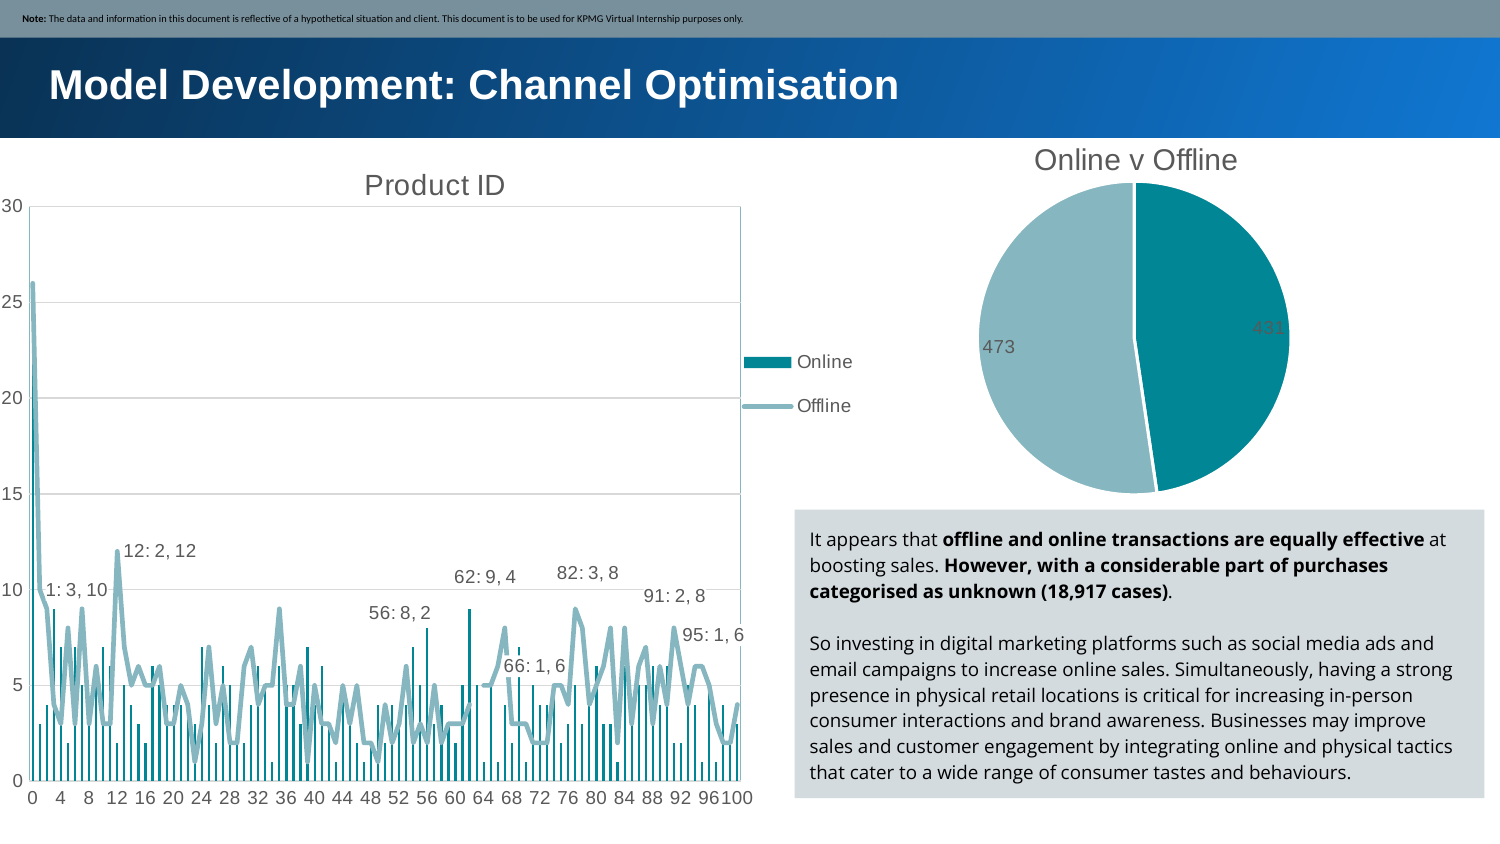

Note: The data and information in this document is reflective of a hypothetical situation and client. This document is to be used for KPMG Virtual Internship purposes only.
Model Development: Channel Optimisation

### Chart: Online v Offline

| Category | Total |
|---|---|
| Online  | 431.0 |
| Offline | 473.0 |

### Chart: Product ID

| Category | Online  | Offline |
|---|---|---|
| 0 | 25.0 | 26.0 |
| 1 | 3.0 | 10.0 |
| 2 | 4.0 | 9.0 |
| 3 | 9.0 | 4.0 |
| 4 | 7.0 | 3.0 |
| 5 | 2.0 | 8.0 |
| 6 | 7.0 | 3.0 |
| 7 | 5.0 | 9.0 |
| 8 | 4.0 | 3.0 |
| 9 | 6.0 | 6.0 |
| 10 | 7.0 | 3.0 |
| 11 | 6.0 | 3.0 |
| 12 | 2.0 | 12.0 |
| 13 | 5.0 | 7.0 |
| 14 | 4.0 | 5.0 |
| 15 | 3.0 | 6.0 |
| 16 | 2.0 | 5.0 |
| 17 | 6.0 | 5.0 |
| 18 | 5.0 | 6.0 |
| 19 | 4.0 | 3.0 |
| 20 | 4.0 | 3.0 |
| 21 | 4.0 | 5.0 |
| 22 | 4.0 | 4.0 |
| 23 | 3.0 | 1.0 |
| 24 | 7.0 | 3.0 |
| 25 | 4.0 | 7.0 |
| 26 | 2.0 | 3.0 |
| 27 | 6.0 | 5.0 |
| 28 | 5.0 | 2.0 |
| 29 | 2.0 | 2.0 |
| 30 | 2.0 | 6.0 |
| 31 | 4.0 | 7.0 |
| 32 | 6.0 | 4.0 |
| 33 | 5.0 | 5.0 |
| 34 | 1.0 | 5.0 |
| 35 | 6.0 | 9.0 |
| 36 | 5.0 | 4.0 |
| 37 | 5.0 | 4.0 |
| 38 | 3.0 | 6.0 |
| 39 | 7.0 | 1.0 |
| 40 | 4.0 | 5.0 |
| 41 | 6.0 | 3.0 |
| 42 | 3.0 | 3.0 |
| 43 | 1.0 | 2.0 |
| 44 | 5.0 | 5.0 |
| 45 | 3.0 | 3.0 |
| 46 | 2.0 | 5.0 |
| 47 | 1.0 | 2.0 |
| 48 | 2.0 | 2.0 |
| 49 | 4.0 | 1.0 |
| 50 | 2.0 | 4.0 |
| 51 | 4.0 | 2.0 |
| 52 | 3.0 | 3.0 |
| 53 | 4.0 | 6.0 |
| 54 | 7.0 | 2.0 |
| 55 | 5.0 | 3.0 |
| 56 | 8.0 | 2.0 |
| 57 | 3.0 | 5.0 |
| 58 | 4.0 | 2.0 |
| 59 | 3.0 | 3.0 |
| 60 | 2.0 | 3.0 |
| 61 | 5.0 | 3.0 |
| 62 | 9.0 | 4.0 |
| 63 | 5.0 | None |
| 64 | 1.0 | 5.0 |
| 65 | 5.0 | 5.0 |
| 66 | 1.0 | 6.0 |
| 67 | 4.0 | 8.0 |
| 68 | 2.0 | 3.0 |
| 69 | 7.0 | 3.0 |
| 70 | 1.0 | 3.0 |
| 71 | 5.0 | 2.0 |
| 72 | 4.0 | 2.0 |
| 73 | 4.0 | 2.0 |
| 74 | 5.0 | 5.0 |
| 75 | 2.0 | 5.0 |
| 76 | 3.0 | 4.0 |
| 77 | 5.0 | 9.0 |
| 78 | 3.0 | 8.0 |
| 79 | 5.0 | 4.0 |
| 80 | 6.0 | 5.0 |
| 81 | 3.0 | 6.0 |
| 82 | 3.0 | 8.0 |
| 83 | 1.0 | 2.0 |
| 84 | 6.0 | 8.0 |
| 85 | 4.0 | 3.0 |
| 86 | 5.0 | 6.0 |
| 87 | 5.0 | 7.0 |
| 88 | 6.0 | 3.0 |
| 89 | 4.0 | 6.0 |
| 90 | 6.0 | 4.0 |
| 91 | 2.0 | 8.0 |
| 92 | 2.0 | 6.0 |
| 93 | 5.0 | 4.0 |
| 94 | 4.0 | 6.0 |
| 95 | 1.0 | 6.0 |
| 96 | 5.0 | 5.0 |
| 97 | 1.0 | 3.0 |
| 98 | 4.0 | 2.0 |
| 99 | 2.0 | 2.0 |
| 100 | 3.0 | 4.0 |
It appears that offline and online transactions are equally effective at boosting sales. However, with a considerable part of purchases categorised as unknown (18,917 cases).

So investing in digital marketing platforms such as social media ads and email campaigns to increase online sales. Simultaneously, having a strong presence in physical retail locations is critical for increasing in-person consumer interactions and brand awareness. Businesses may improve sales and customer engagement by integrating online and physical tactics that cater to a wide range of consumer tastes and behaviours.